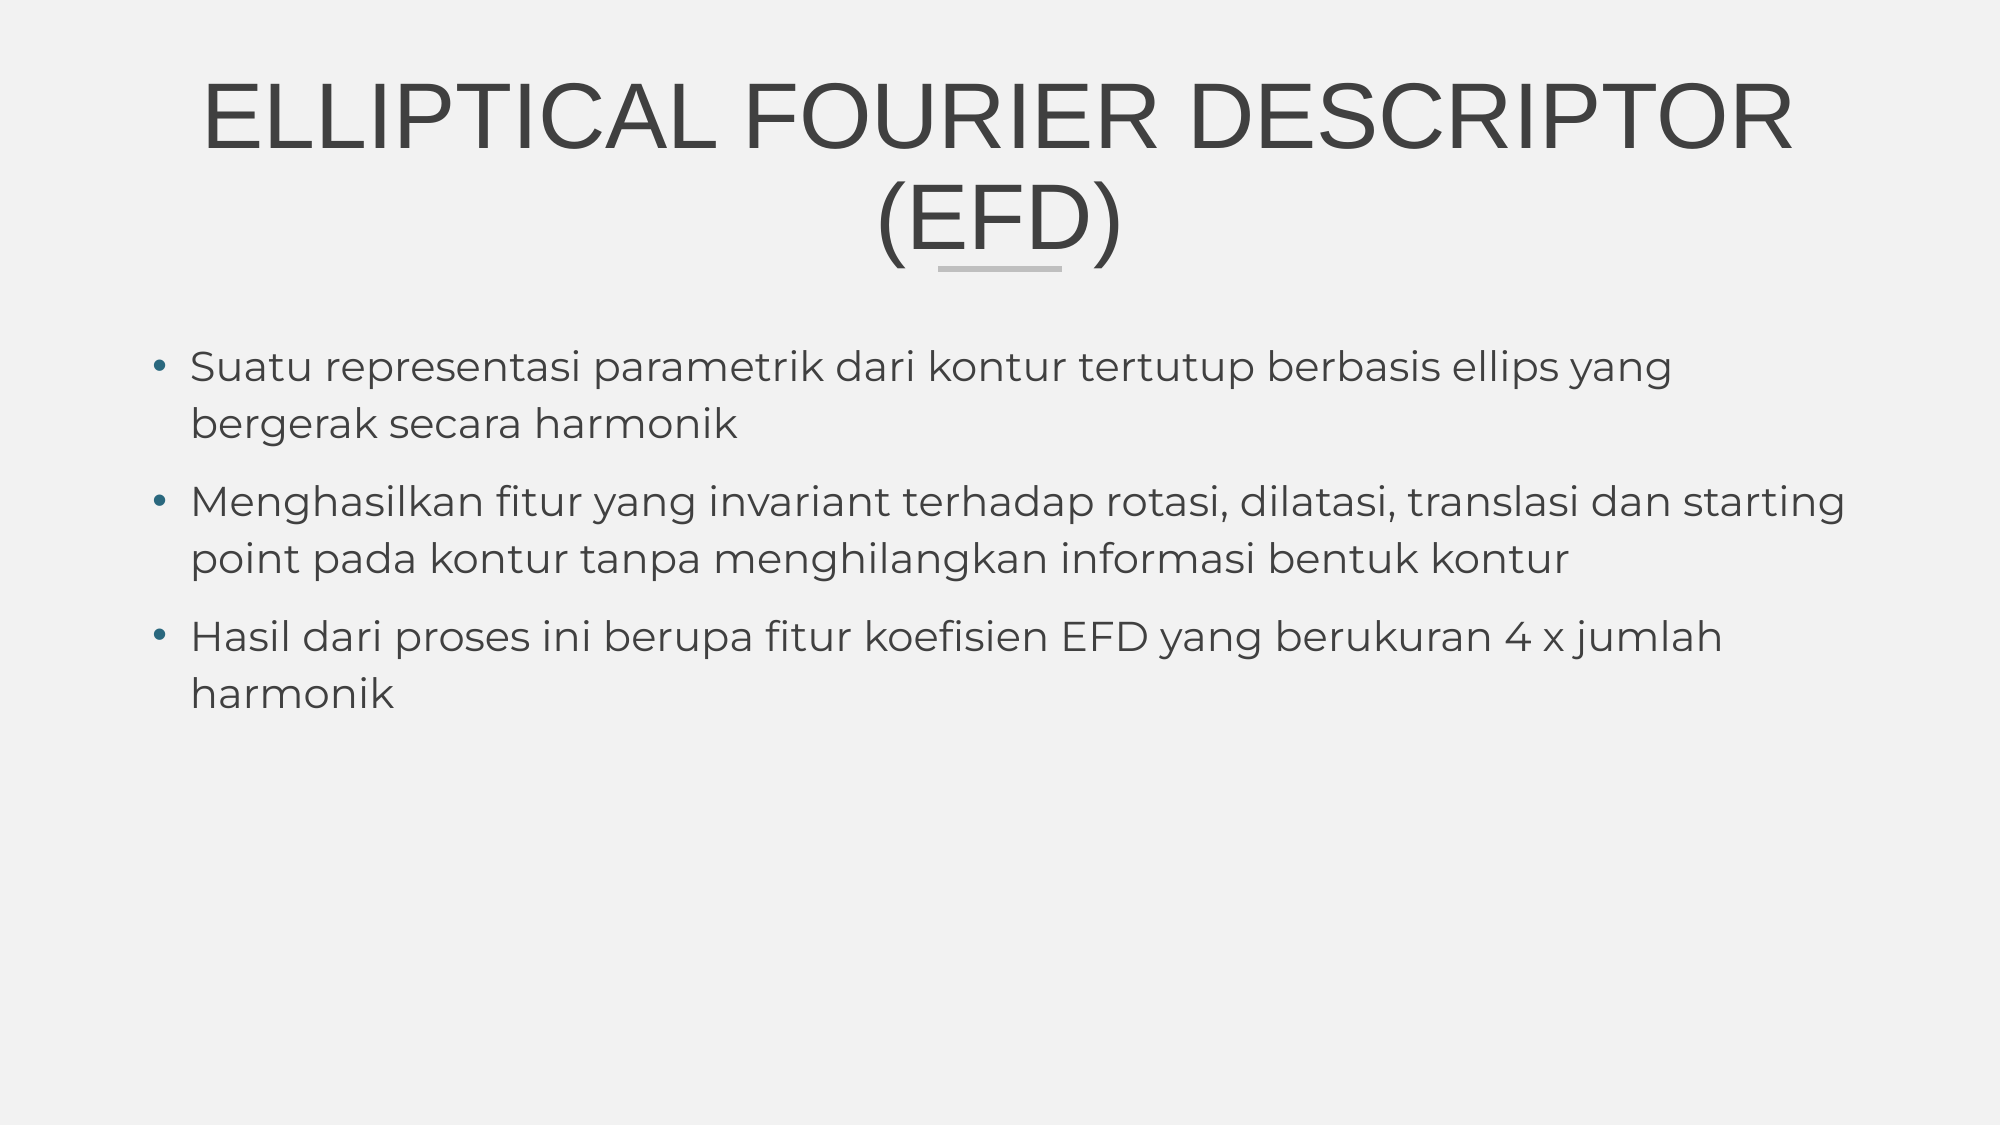

# ELLIPTICAL FOURIER DESCRIPTOR (EFD)
Suatu representasi parametrik dari kontur tertutup berbasis ellips yang bergerak secara harmonik
Menghasilkan fitur yang invariant terhadap rotasi, dilatasi, translasi dan starting point pada kontur tanpa menghilangkan informasi bentuk kontur
Hasil dari proses ini berupa fitur koefisien EFD yang berukuran 4 x jumlah harmonik